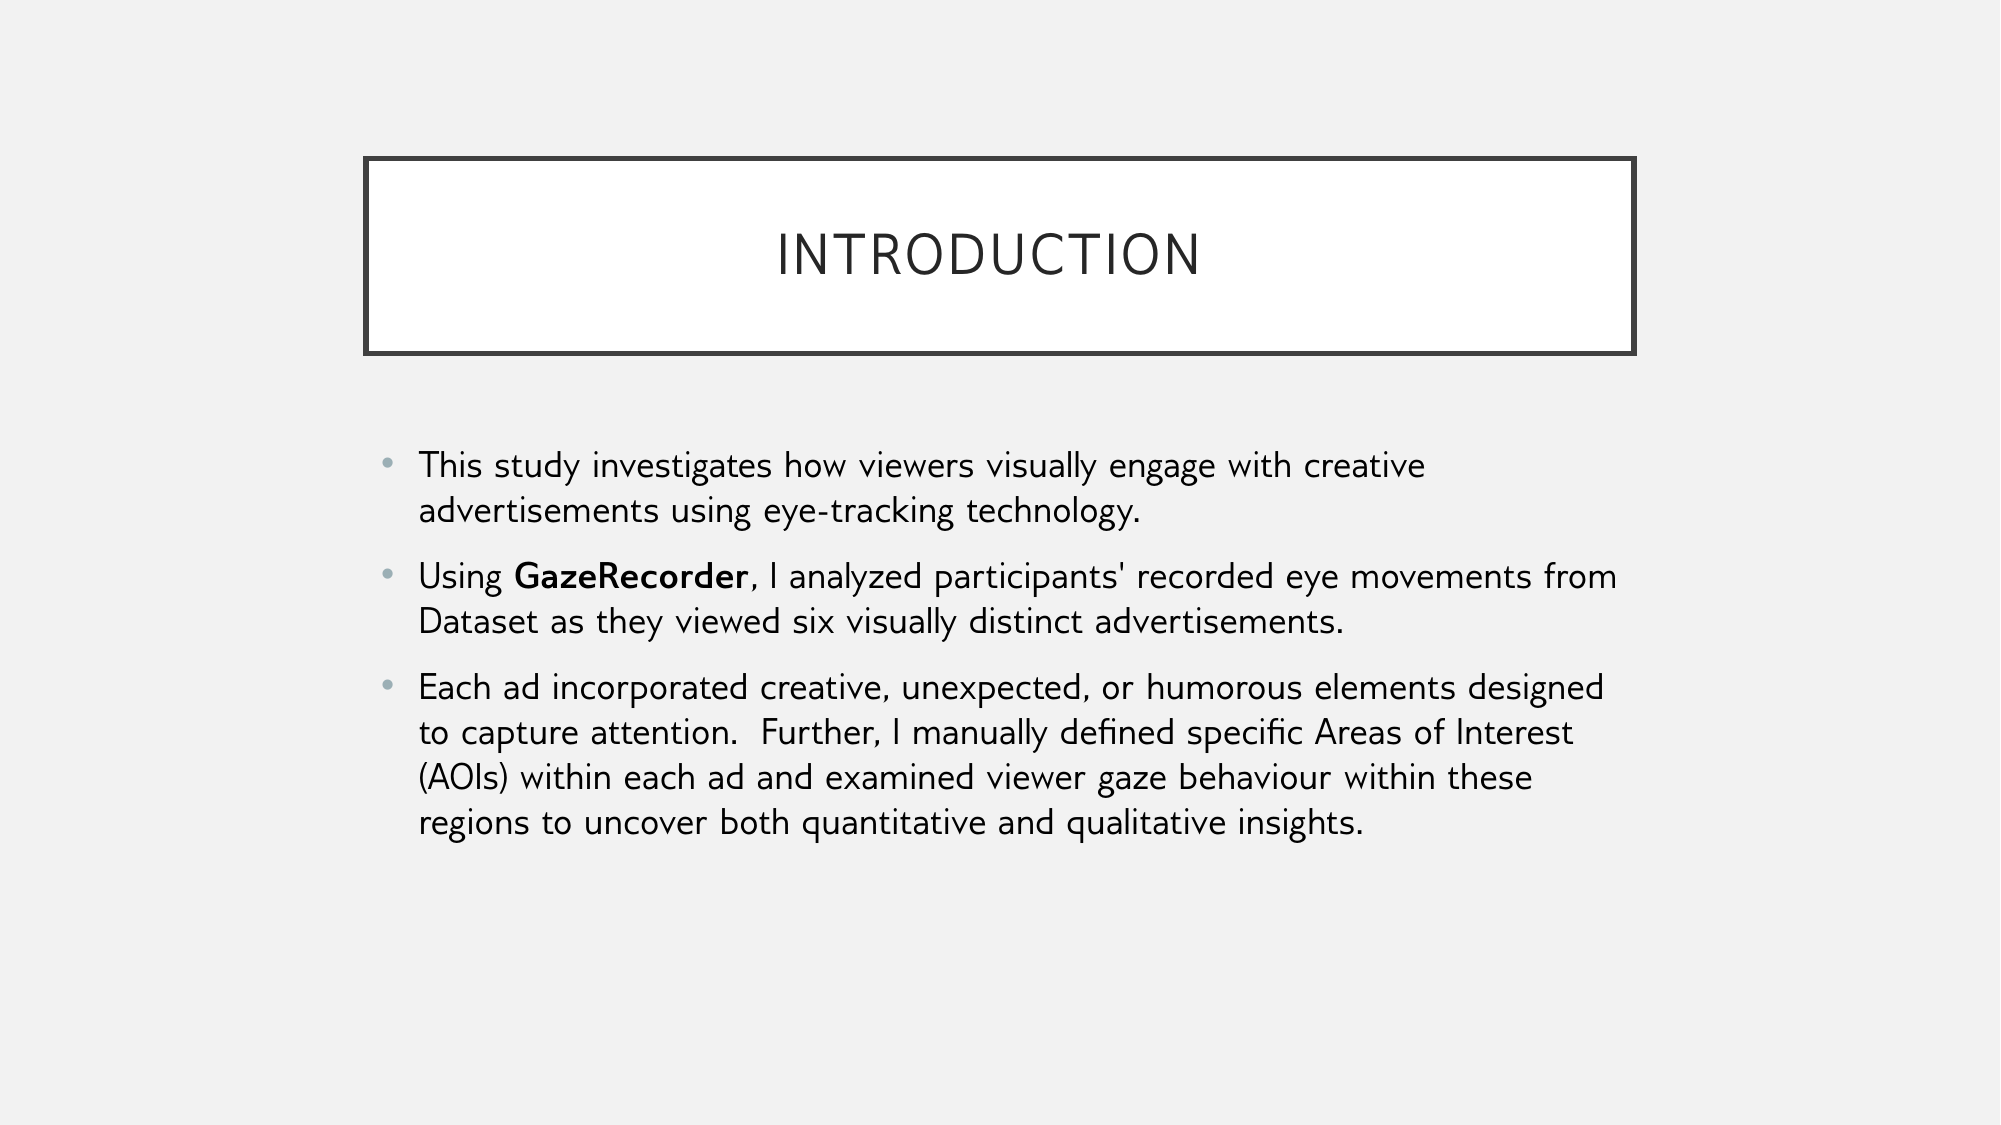

# Introduction
This study investigates how viewers visually engage with creative advertisements using eye-tracking technology.
Using GazeRecorder, I analyzed participants' recorded eye movements from Dataset as they viewed six visually distinct advertisements.
Each ad incorporated creative, unexpected, or humorous elements designed to capture attention.  Further, I manually defined specific Areas of Interest (AOIs) within each ad and examined viewer gaze behaviour within these regions to uncover both quantitative and qualitative insights.